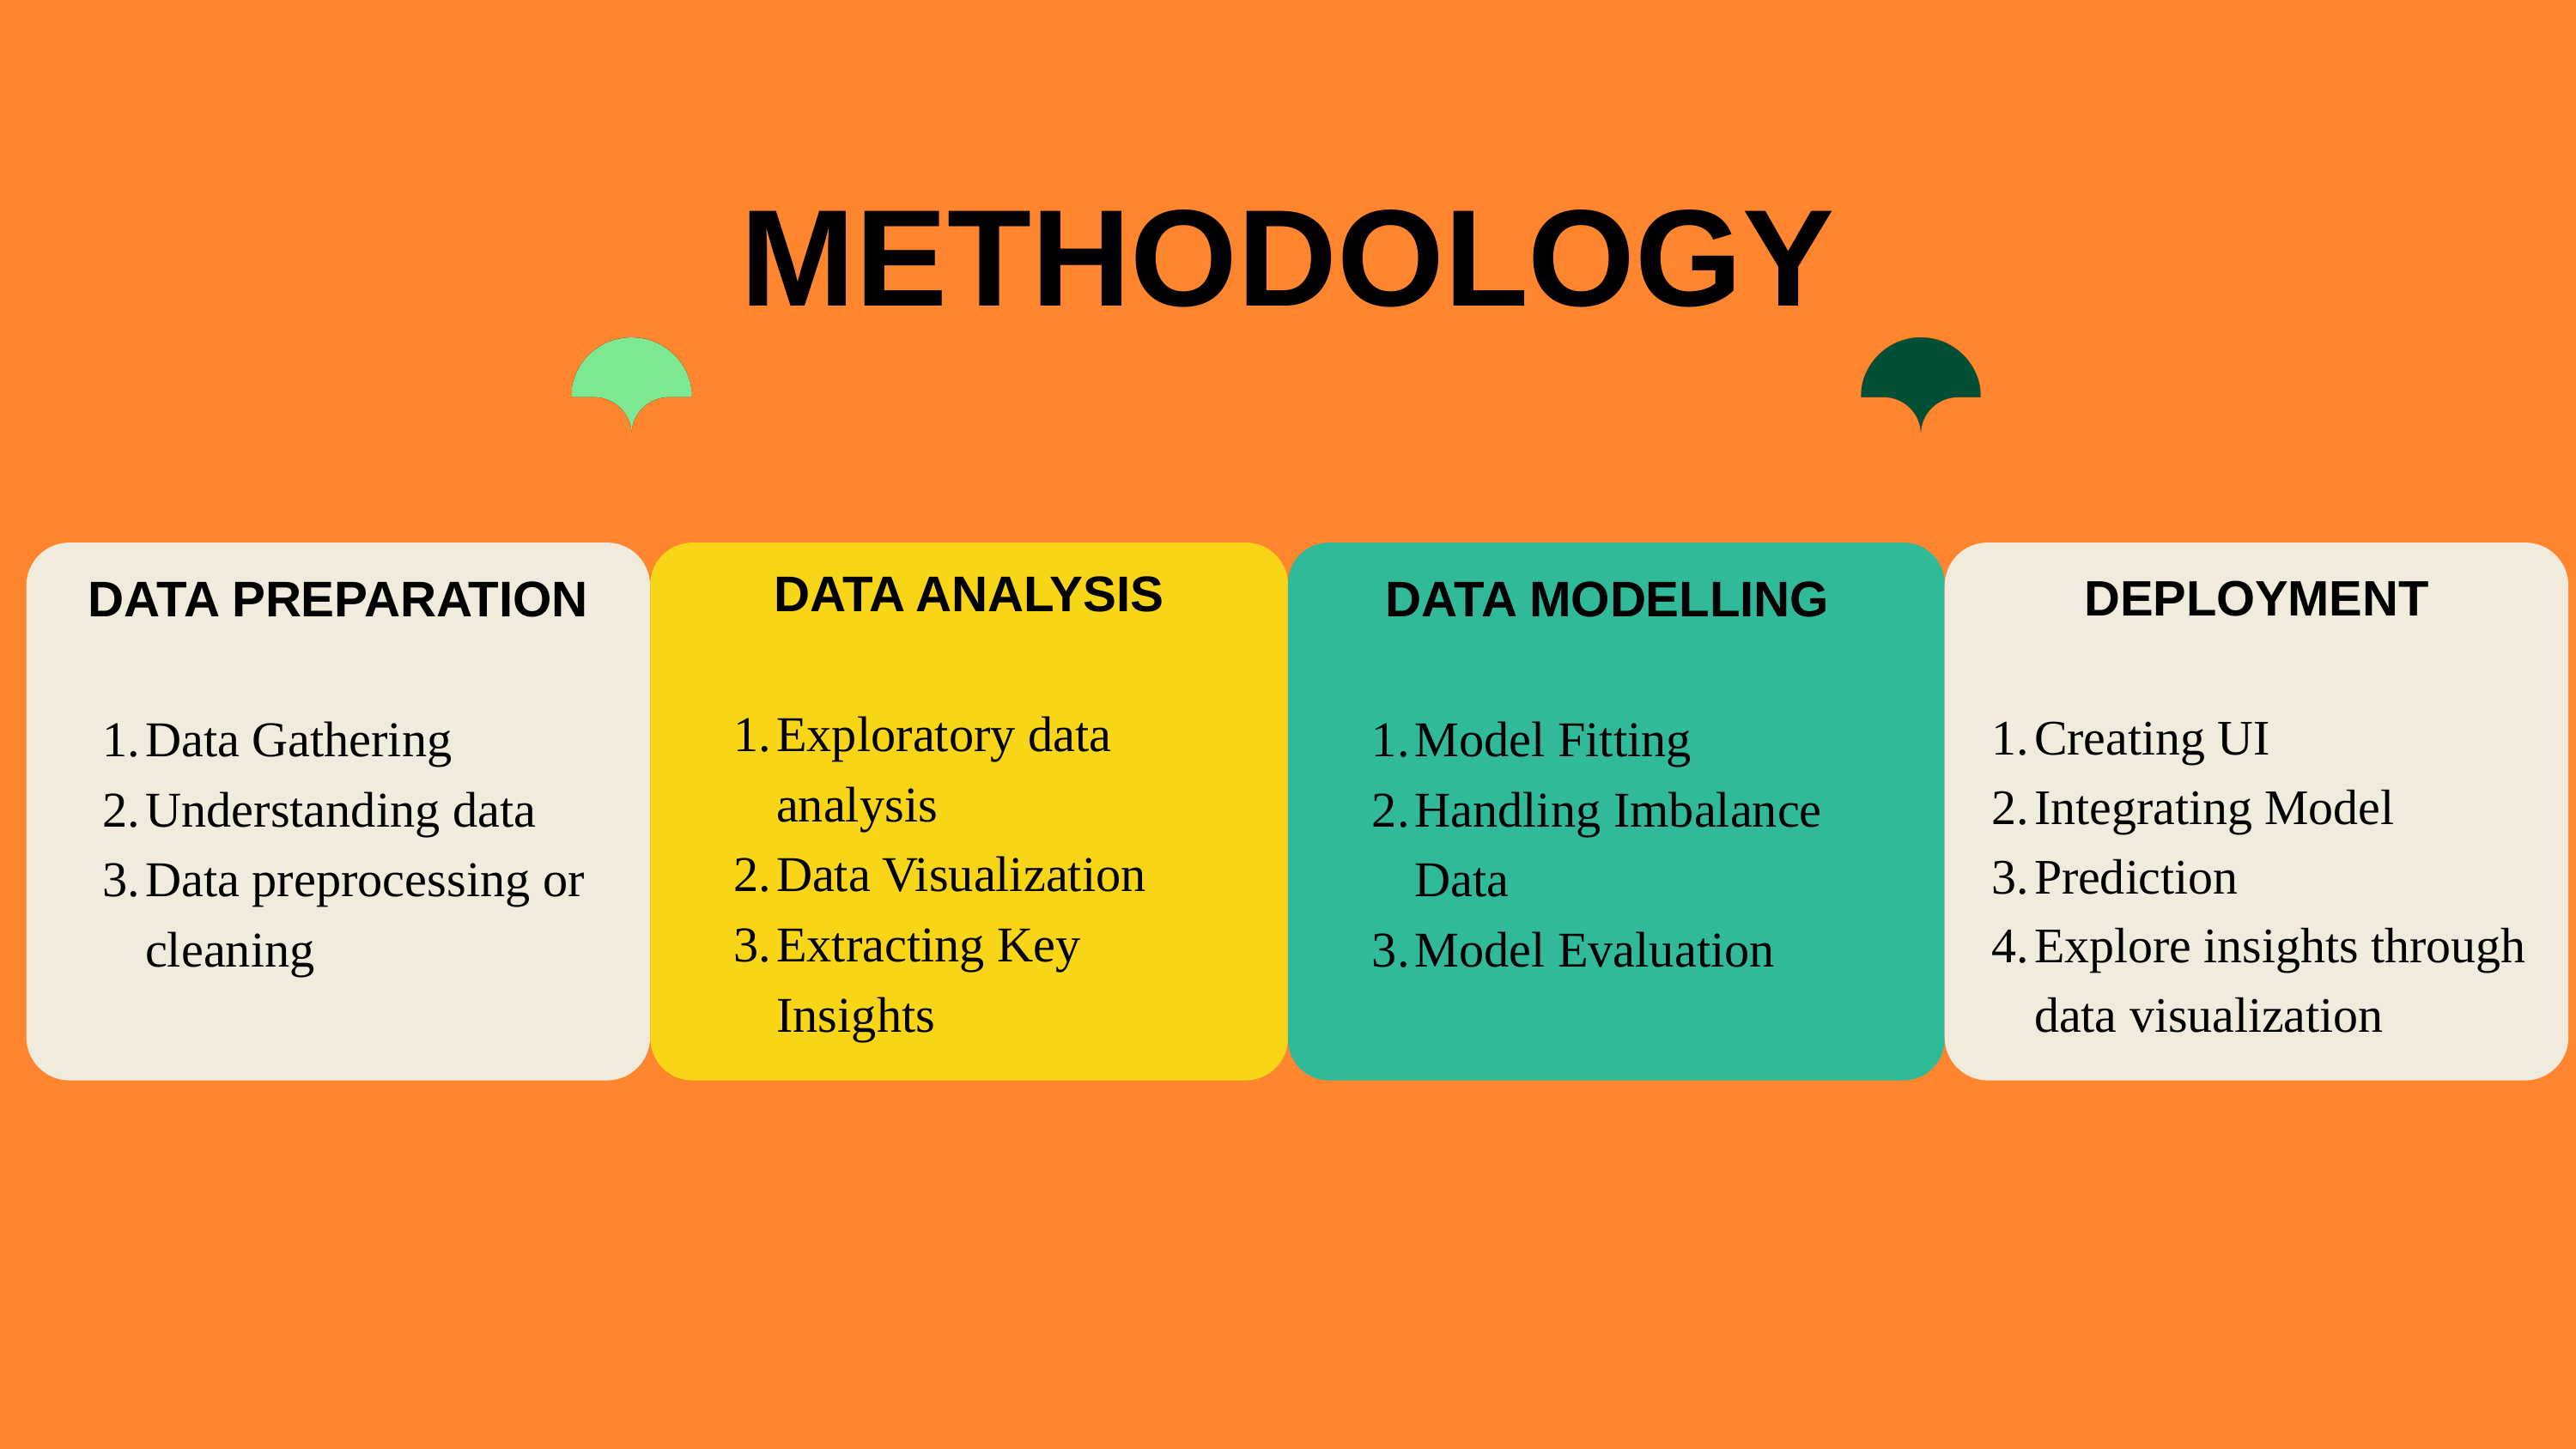

METHODOLOGY

DATA ANALYSIS

Exploratory data analysis
Data Visualization
Extracting Key Insights

DATA PREPARATION

Data Gathering
Understanding data
Data preprocessing or cleaning

DATA MODELLING

Model Fitting
Handling Imbalance Data
Model Evaluation

DEPLOYMENT

Creating UI
Integrating Model
Prediction
Explore insights through data visualization